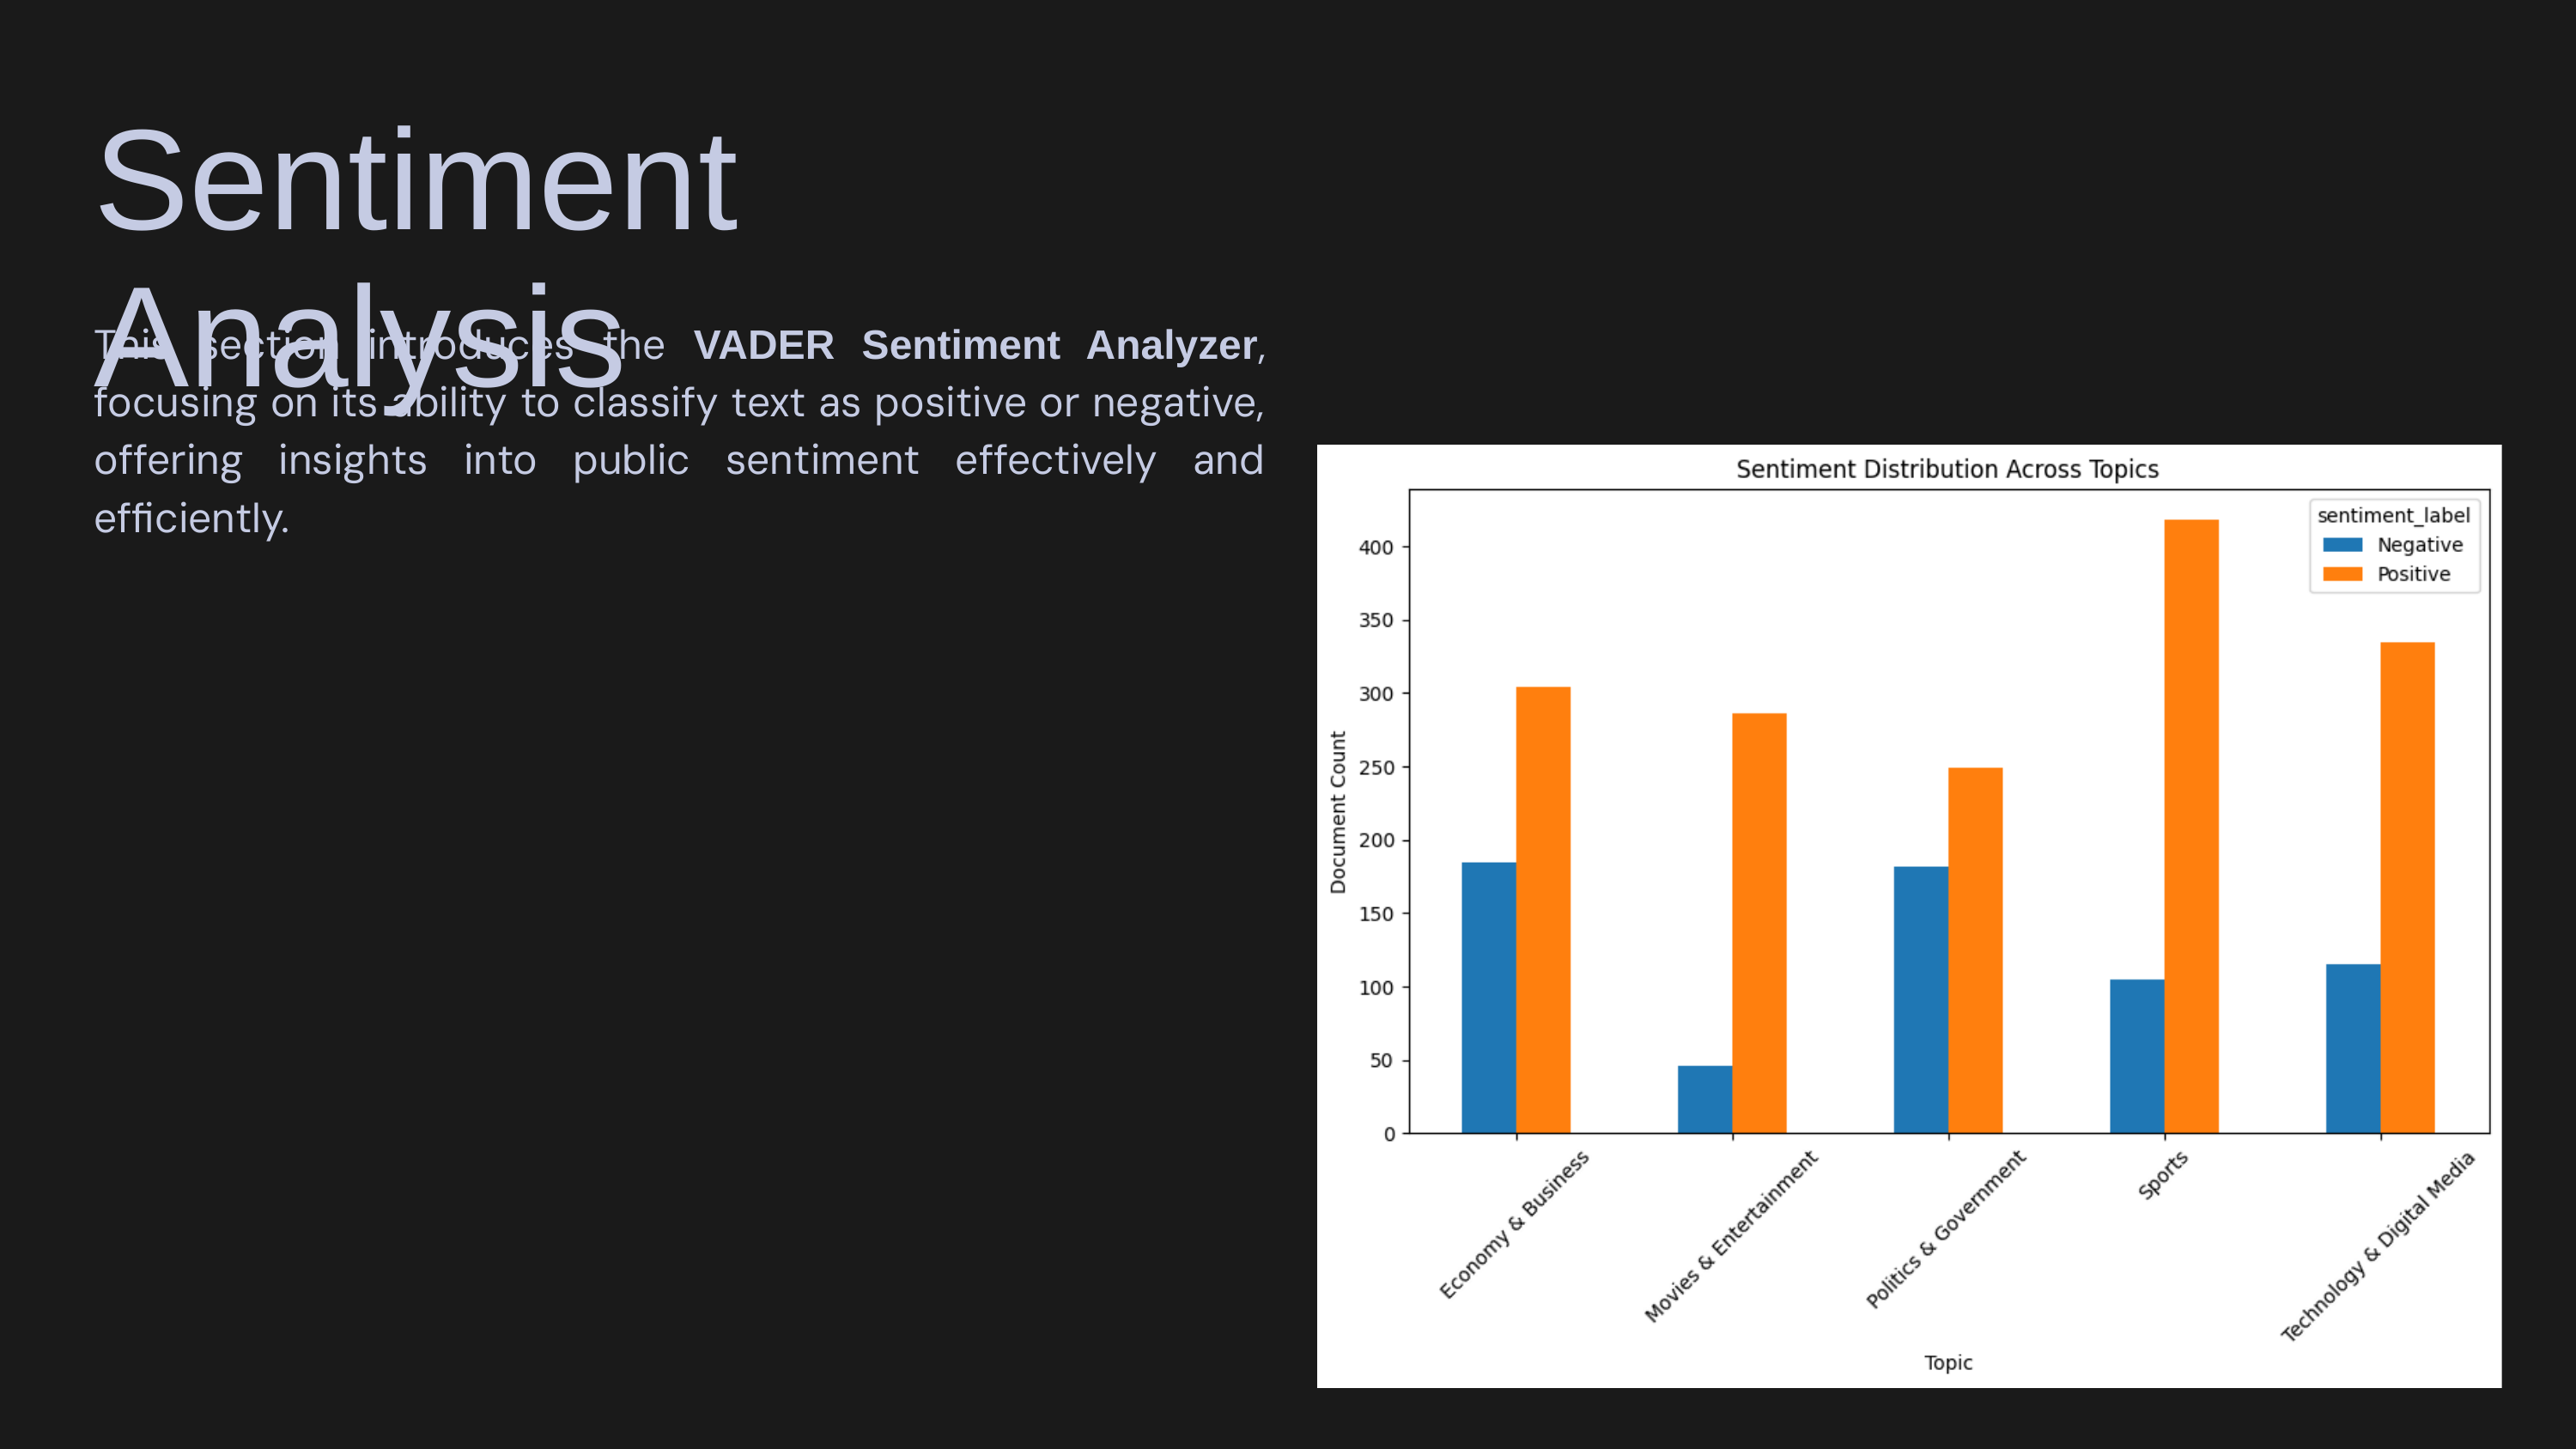

Sentiment Analysis
This section introduces the VADER Sentiment Analyzer, focusing on its ability to classify text as positive or negative, offering insights into public sentiment effectively and efficiently.